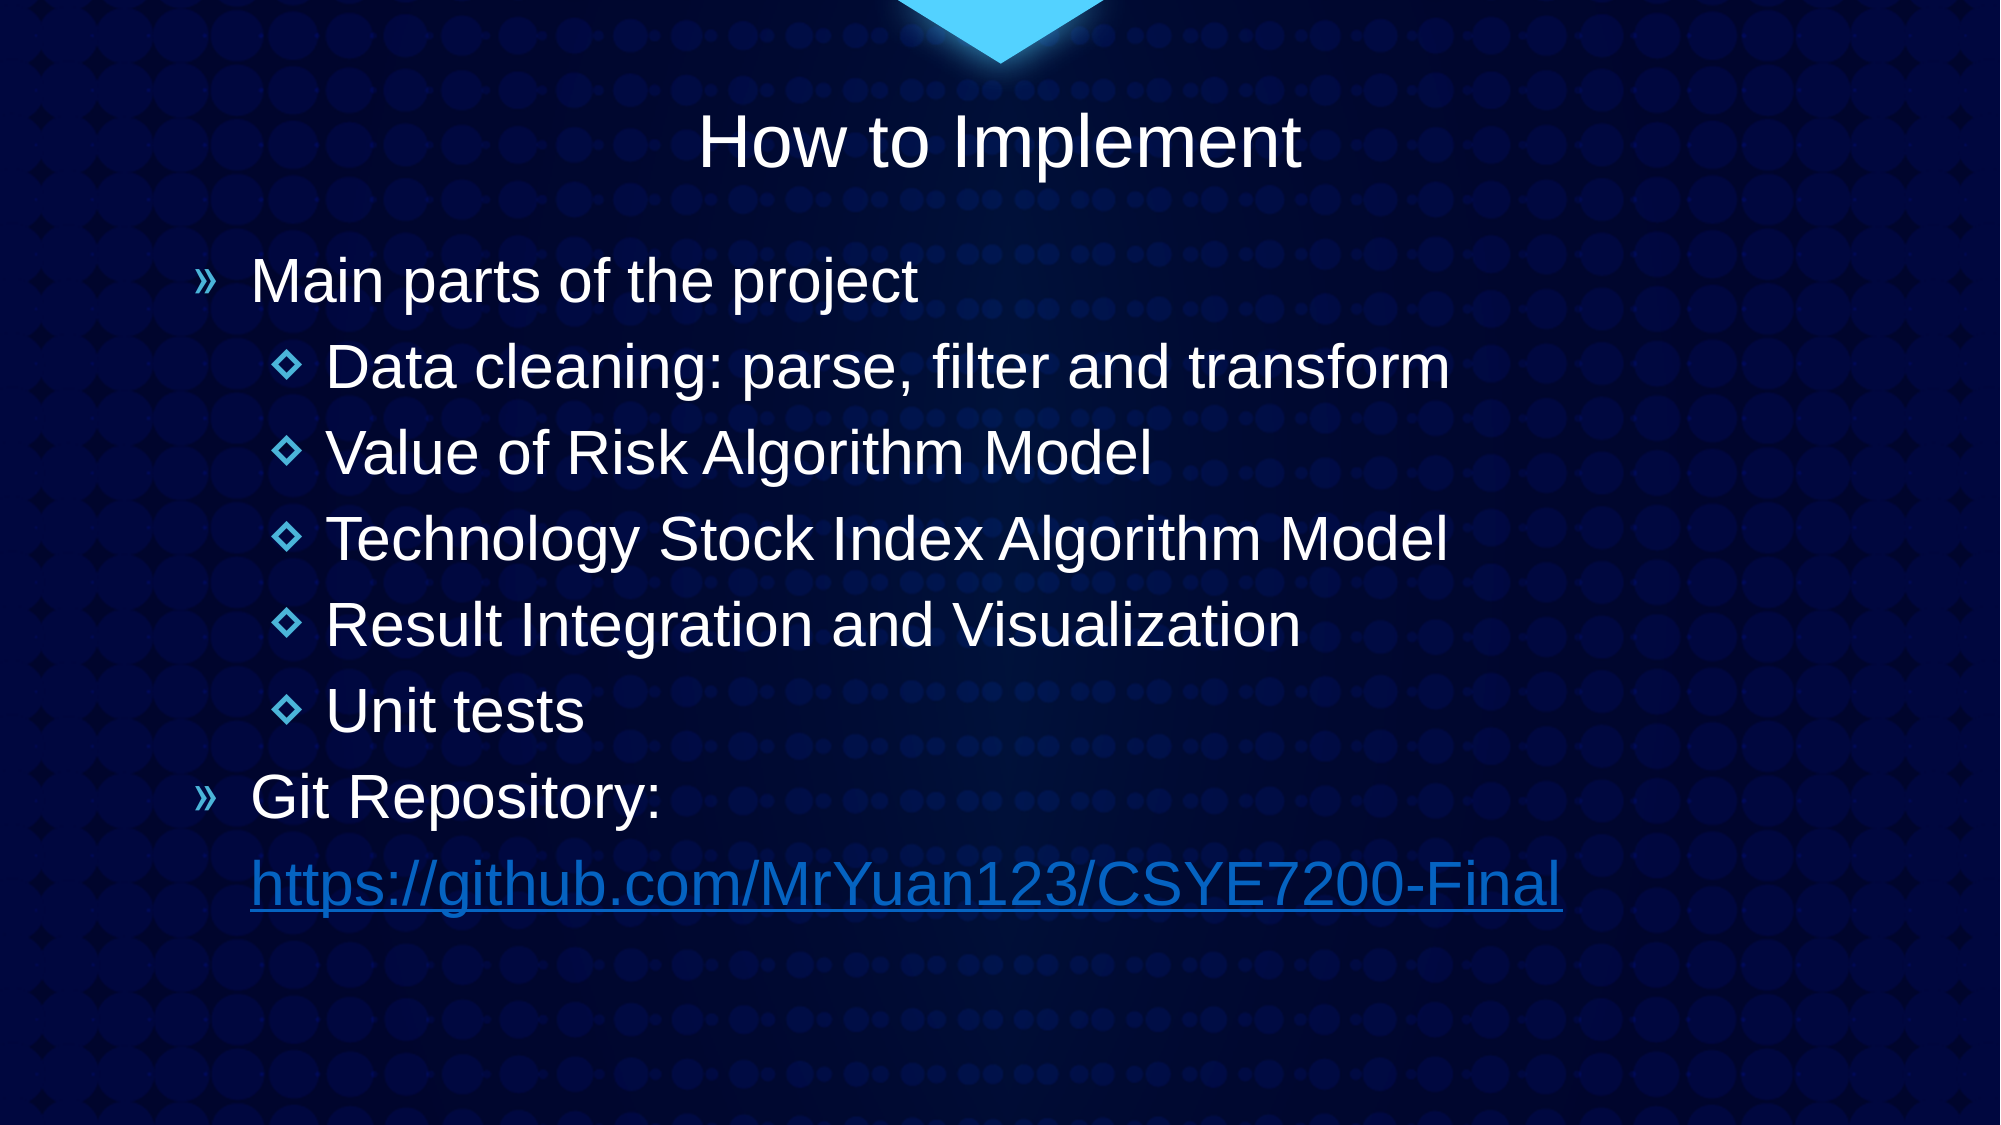

How to Implement
Main parts of the project
Data cleaning: parse, filter and transform
Value of Risk Algorithm Model
Technology Stock Index Algorithm Model
Result Integration and Visualization
Unit tests
Git Repository: https://github.com/MrYuan123/CSYE7200-Final